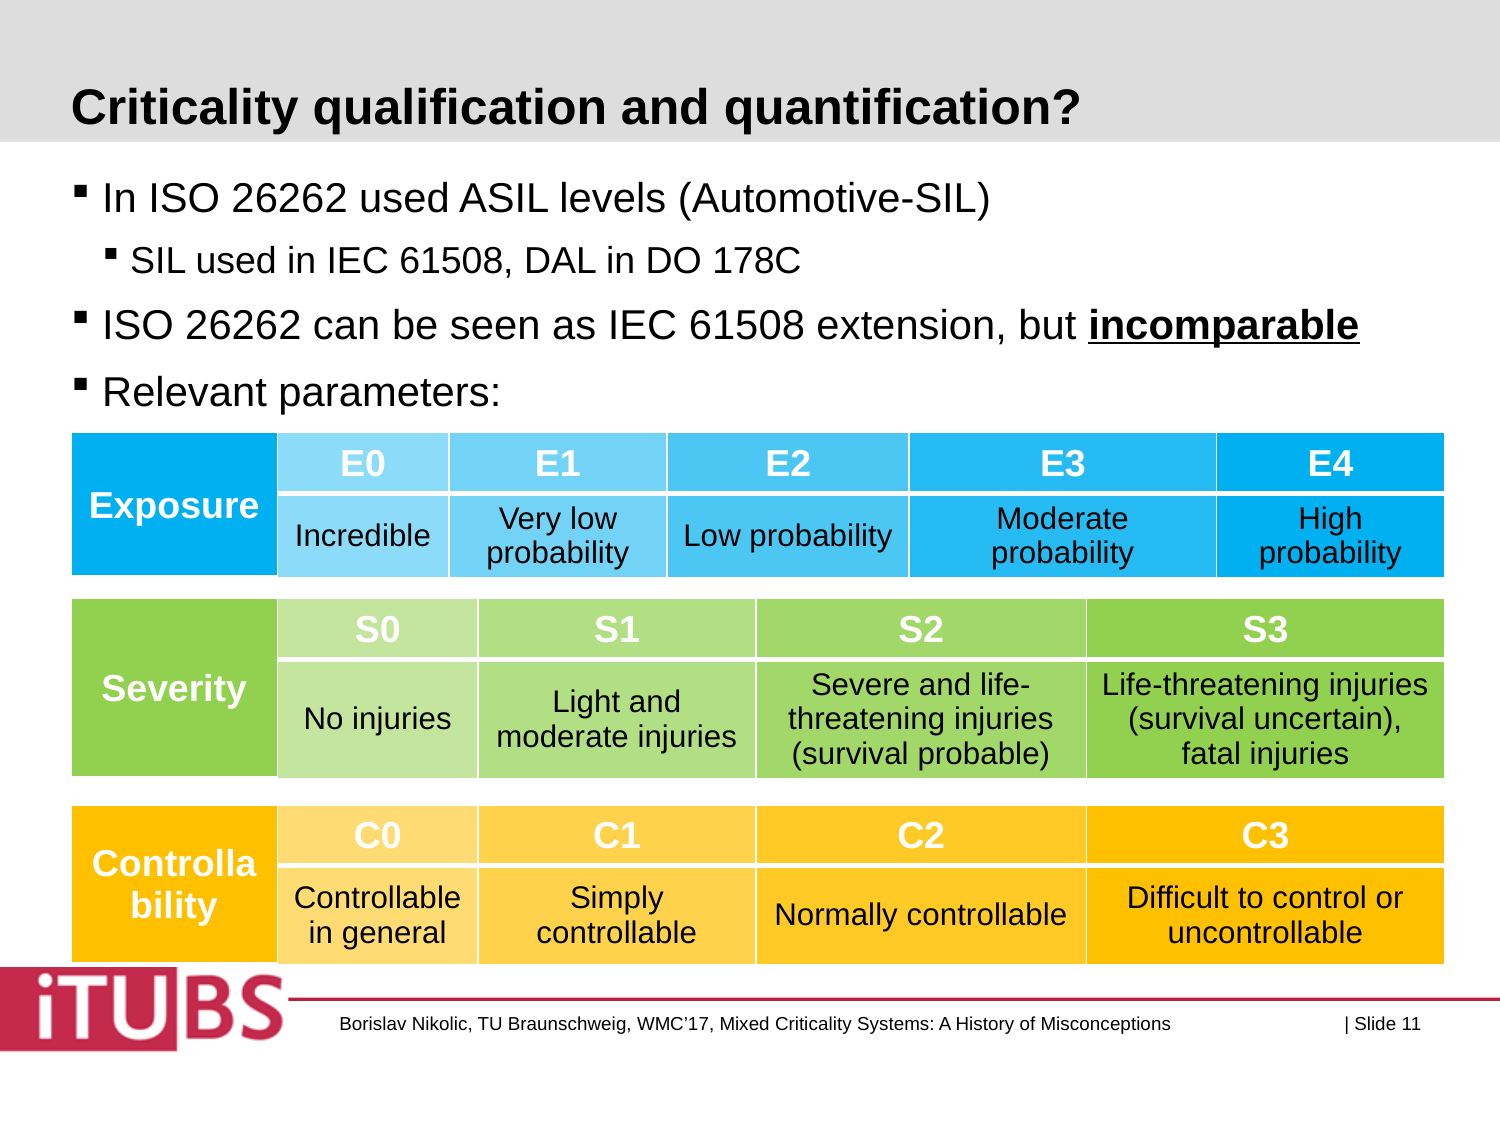

# Criticality qualification and quantification?
In ISO 26262 used ASIL levels (Automotive-SIL)
SIL used in IEC 61508, DAL in DO 178C
ISO 26262 can be seen as IEC 61508 extension, but incomparable
Relevant parameters:
| Exposure | E0 | E1 | E2 | E3 | E4 |
| --- | --- | --- | --- | --- | --- |
|  | Incredible | Very low probability | Low probability | Moderate probability | High probability |
| Severity | S0 | S1 | S2 | S3 |
| --- | --- | --- | --- | --- |
|  | No injuries | Light and moderate injuries | Severe and life-threatening injuries (survival probable) | Life-threatening injuries (survival uncertain), fatal injuries |
| Controllability | C0 | C1 | C2 | C3 |
| --- | --- | --- | --- | --- |
|  | Controllable in general | Simply controllable | Normally controllable | Difficult to control or uncontrollable |